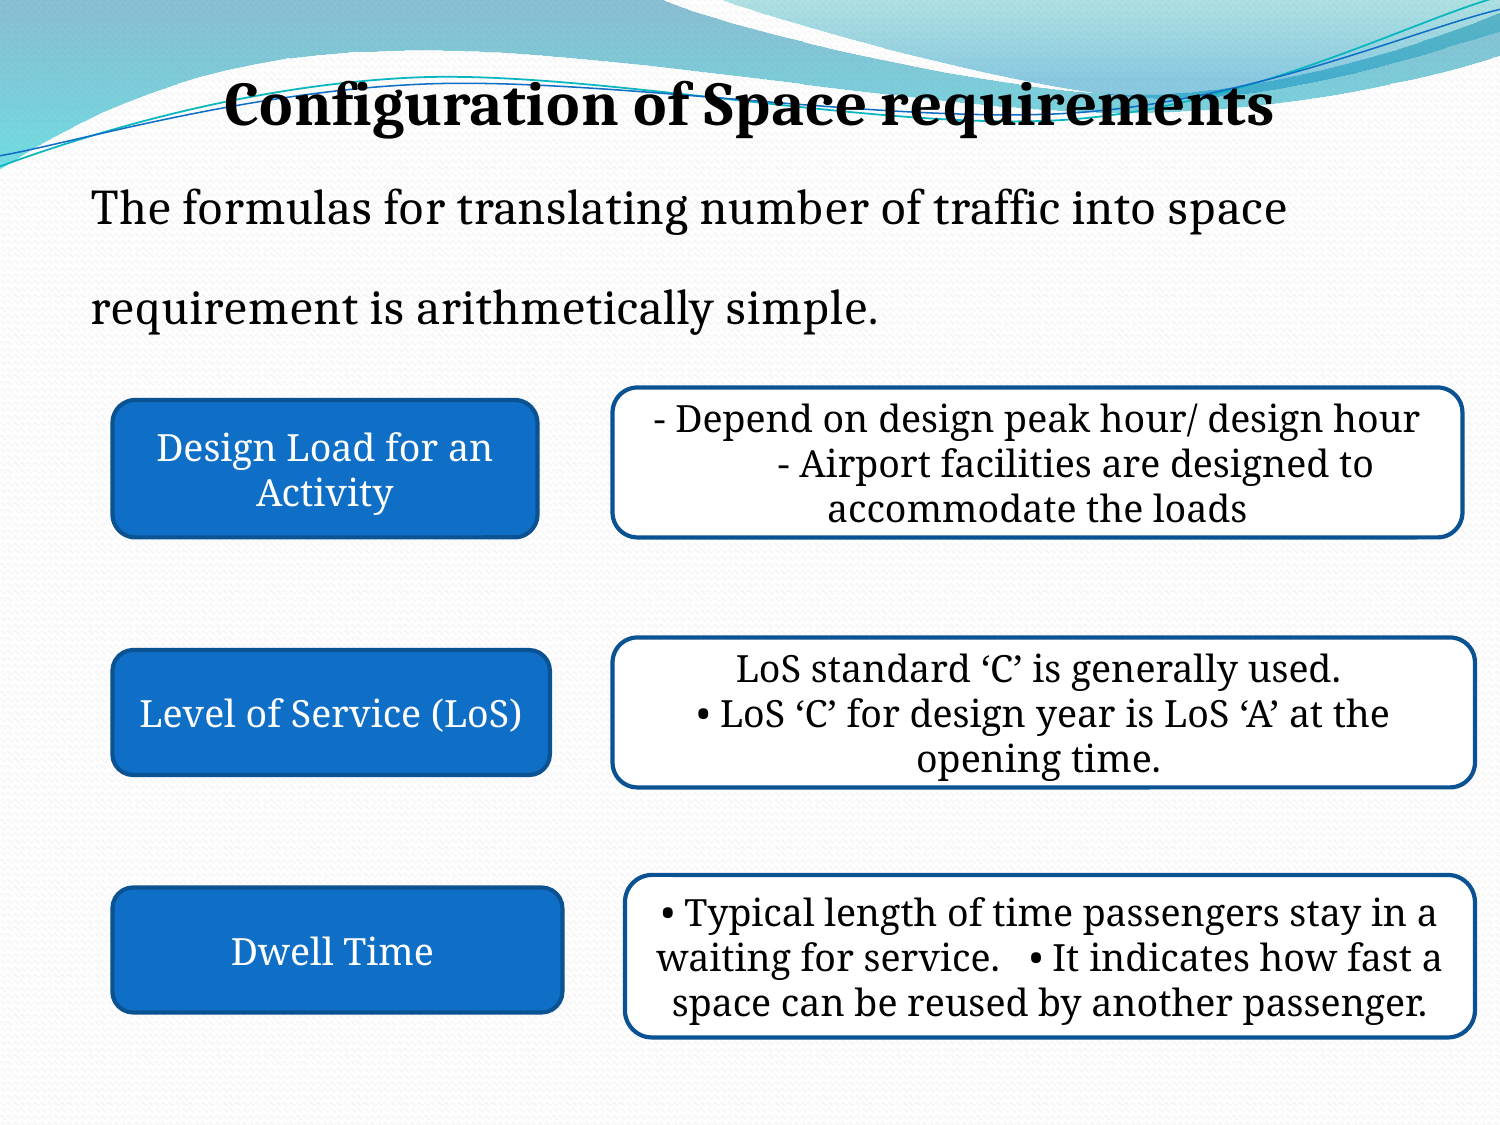

# Configuration of Space requirements
The formulas for translating number of traffic into space
requirement is arithmetically simple.
- Depend on design peak hour/ design hour
        - Airport facilities are designed to accommodate the loads
Design Load for an Activity
LoS standard ‘C’ is generally used.
• LoS ‘C’ for design year is LoS ‘A’ at the opening time.
Level of Service (LoS)
• Typical length of time passengers stay in a waiting for service.   • It indicates how fast a space can be reused by another passenger.
Dwell Time